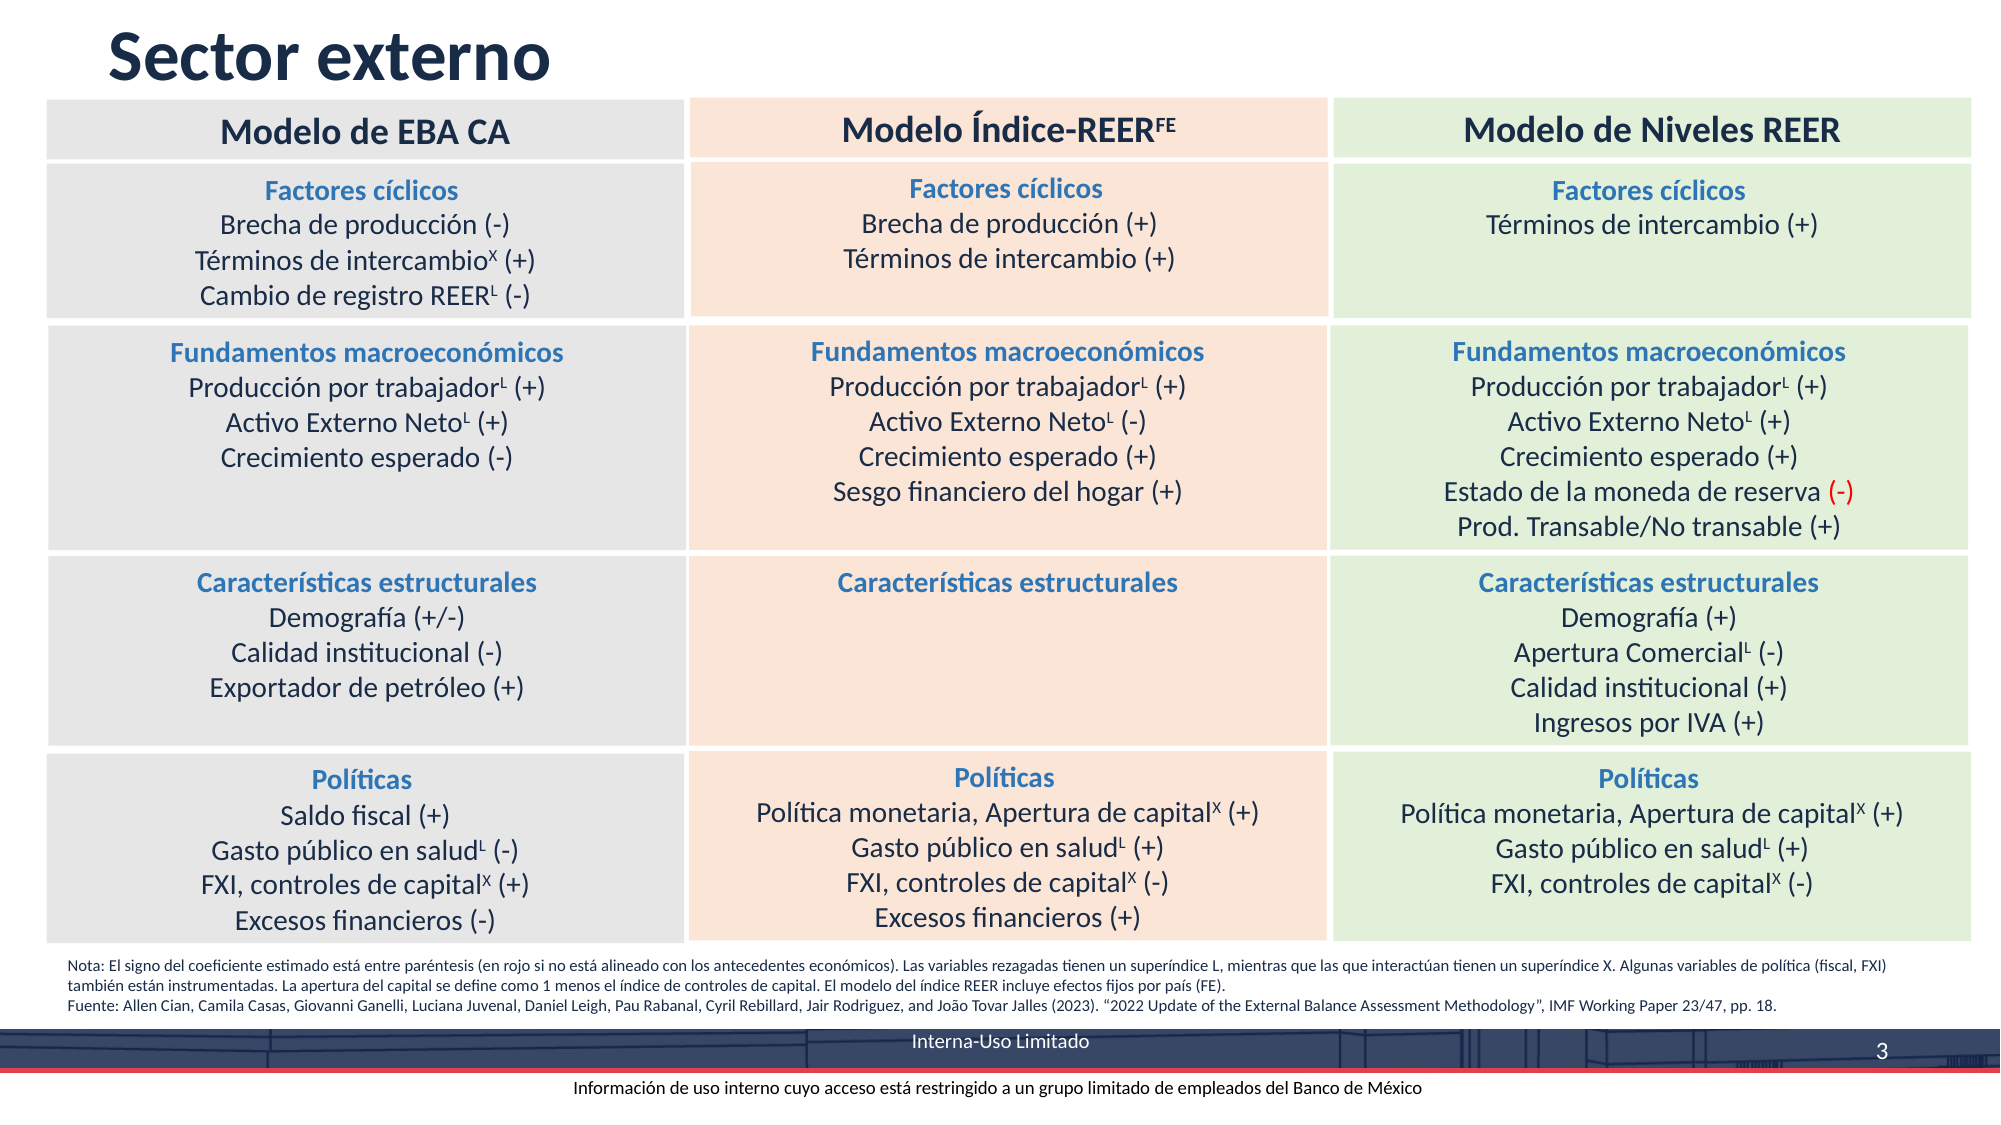

Sector externo
Modelo Índice-REERFE
Modelo de Niveles REER
Modelo de EBA CA

Factores cíclicos
Brecha de producción (+)
Términos de intercambio (+)

Factores cíclicos
Términos de intercambio (+)

Factores cíclicos
Brecha de producción (-)
Términos de intercambioX (+)
Cambio de registro REERL (-)
Fundamentos macroeconómicos
Producción por trabajadorL (+)
Activo Externo NetoL (+)
Crecimiento esperado (+)
Estado de la moneda de reserva (-)
Prod. Transable/No transable (+)
Fundamentos macroeconómicos
Producción por trabajadorL (+)
Activo Externo NetoL (-)
Crecimiento esperado (+)
Sesgo financiero del hogar (+)

Fundamentos macroeconómicos
Producción por trabajadorL (+)
Activo Externo NetoL (+)
Crecimiento esperado (-)

Características estructurales
Demografía (+)
Apertura ComercialL (-)
Calidad institucional (+)
Ingresos por IVA (+)
Características estructurales

Características estructurales
Demografía (+/-)
Calidad institucional (-)
Exportador de petróleo (+)

Políticas
Política monetaria, Apertura de capitalX (+)
Gasto público en saludL (+)
FXI, controles de capitalX (-)
Excesos financieros (+)
Políticas
Política monetaria, Apertura de capitalX (+)
Gasto público en saludL (+)
FXI, controles de capitalX (-)

Políticas
Saldo fiscal (+)
Gasto público en saludL (-)
FXI, controles de capitalX (+)
Excesos financieros (-)
Nota: El signo del coeficiente estimado está entre paréntesis (en rojo si no está alineado con los antecedentes económicos). Las variables rezagadas tienen un superíndice L, mientras que las que interactúan tienen un superíndice X. Algunas variables de política (fiscal, FXI) también están instrumentadas. La apertura del capital se define como 1 menos el índice de controles de capital. El modelo del índice REER incluye efectos fijos por país (FE).
Fuente: Allen Cian, Camila Casas, Giovanni Ganelli, Luciana Juvenal, Daniel Leigh, Pau Rabanal, Cyril Rebillard, Jair Rodriguez, and João Tovar Jalles (2023). “2022 Update of the External Balance Assessment Methodology”, IMF Working Paper 23/47, pp. 18.
 Interna-Uso Limitado

Información de uso interno cuyo acceso está restringido a un grupo limitado de empleados del Banco de México